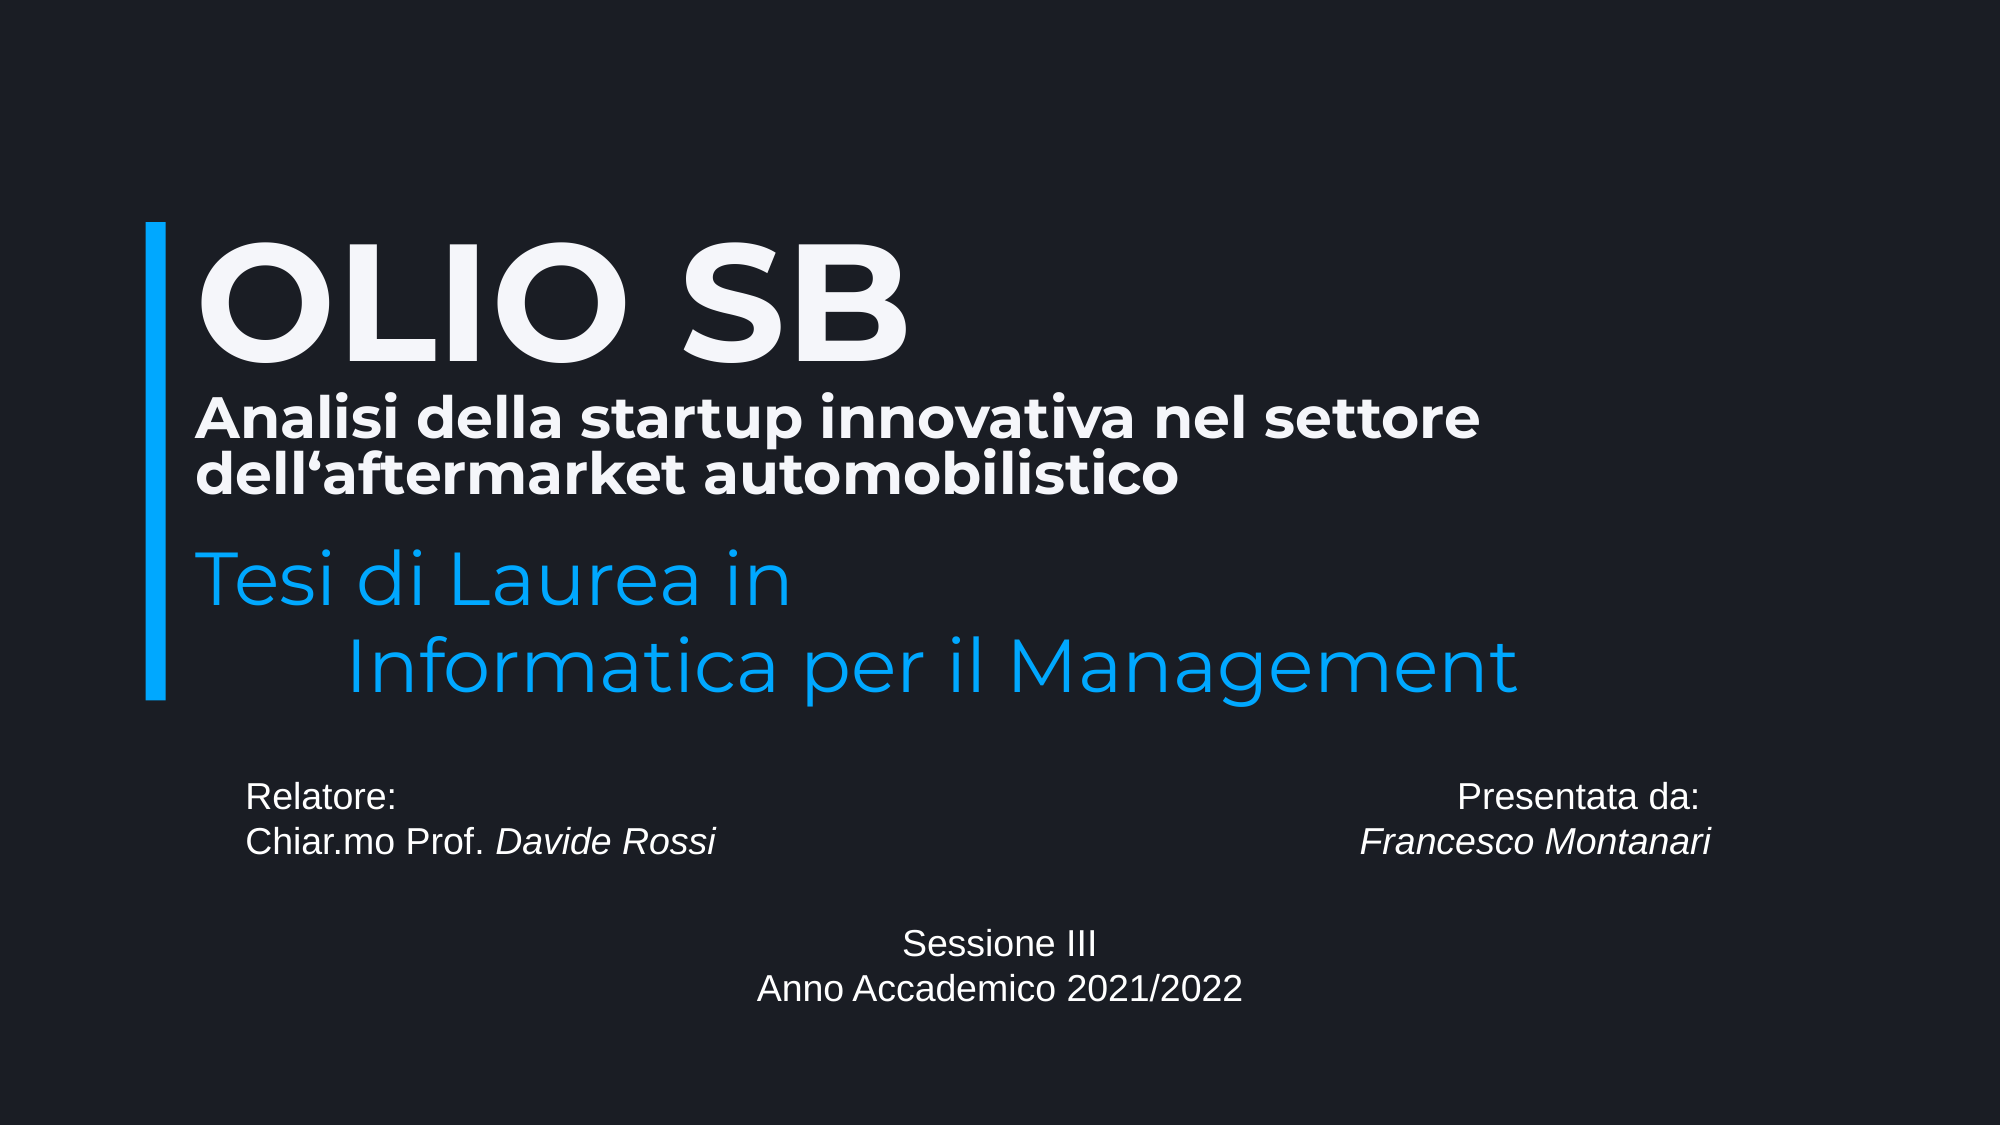

OLIO SB
Analisi della startup innovativa nel settore 	dell‘aftermarket automobilistico

Tesi di Laurea in
	Informatica per il Management

Relatore:
Chiar.mo Prof. Davide Rossi
Presentata da:
Francesco Montanari
Sessione III
Anno Accademico 2021/2022